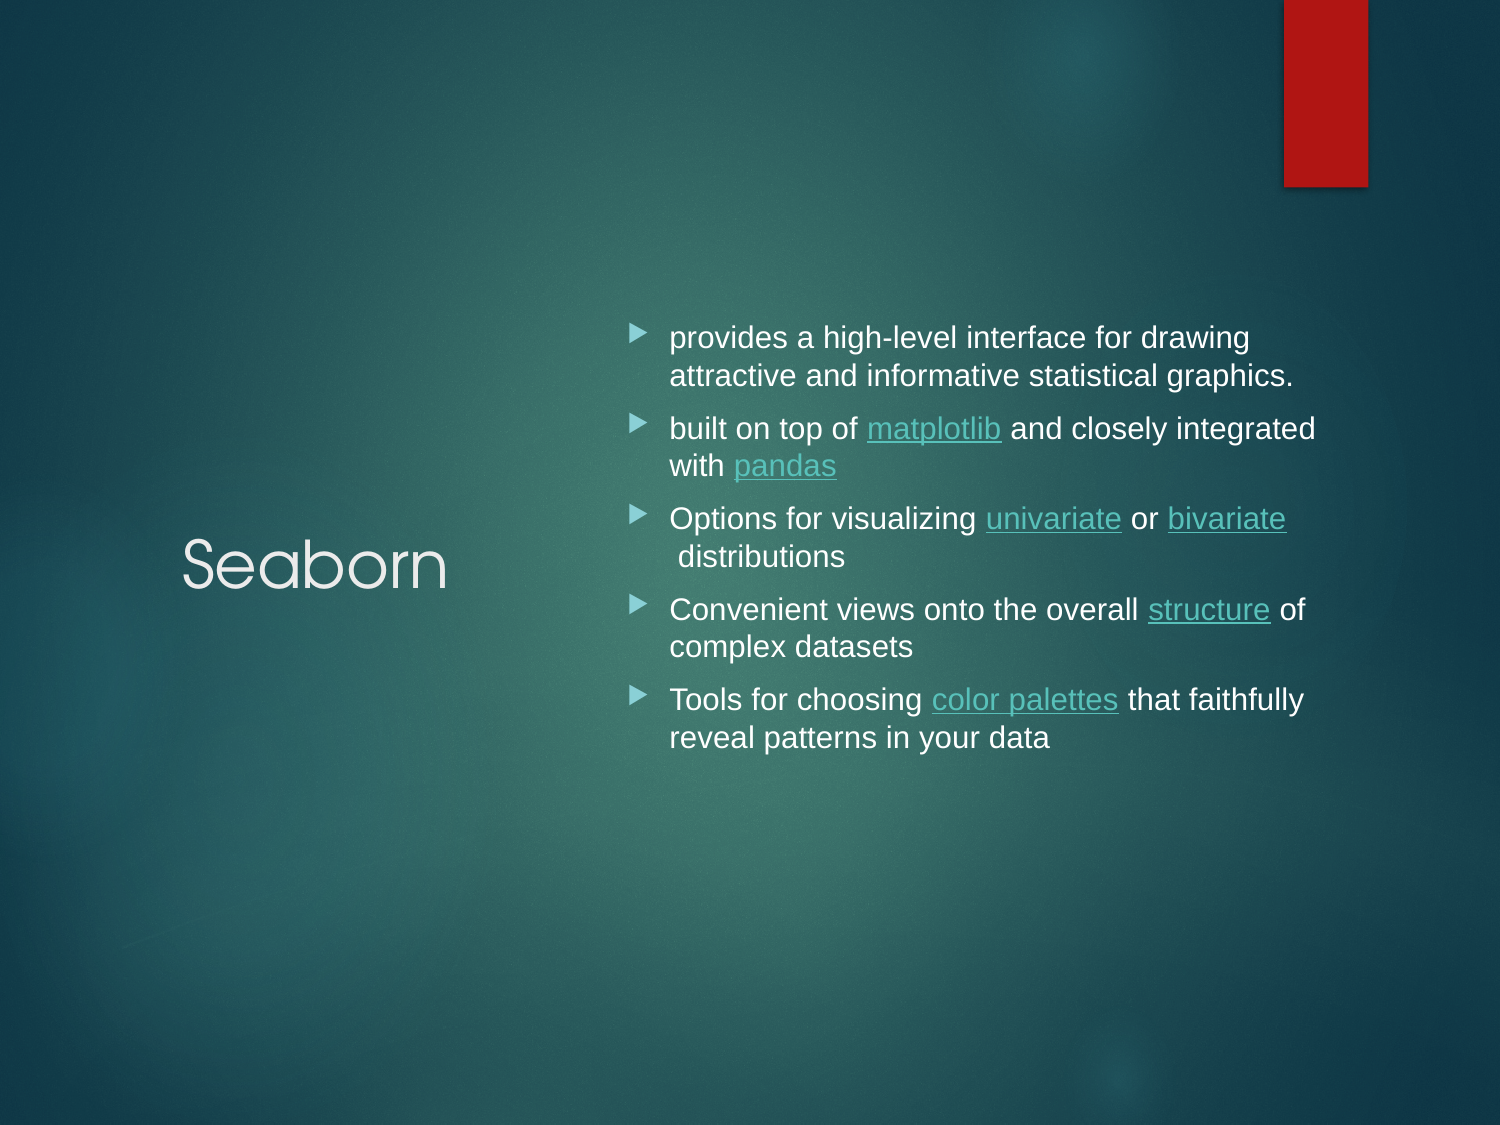

provides a high-level interface for drawing attractive and informative statistical graphics.
built on top of matplotlib and closely integrated with pandas
Options for visualizing univariate or bivariate distributions
Convenient views onto the overall structure of complex datasets
Tools for choosing color palettes that faithfully reveal patterns in your data

# Seaborn